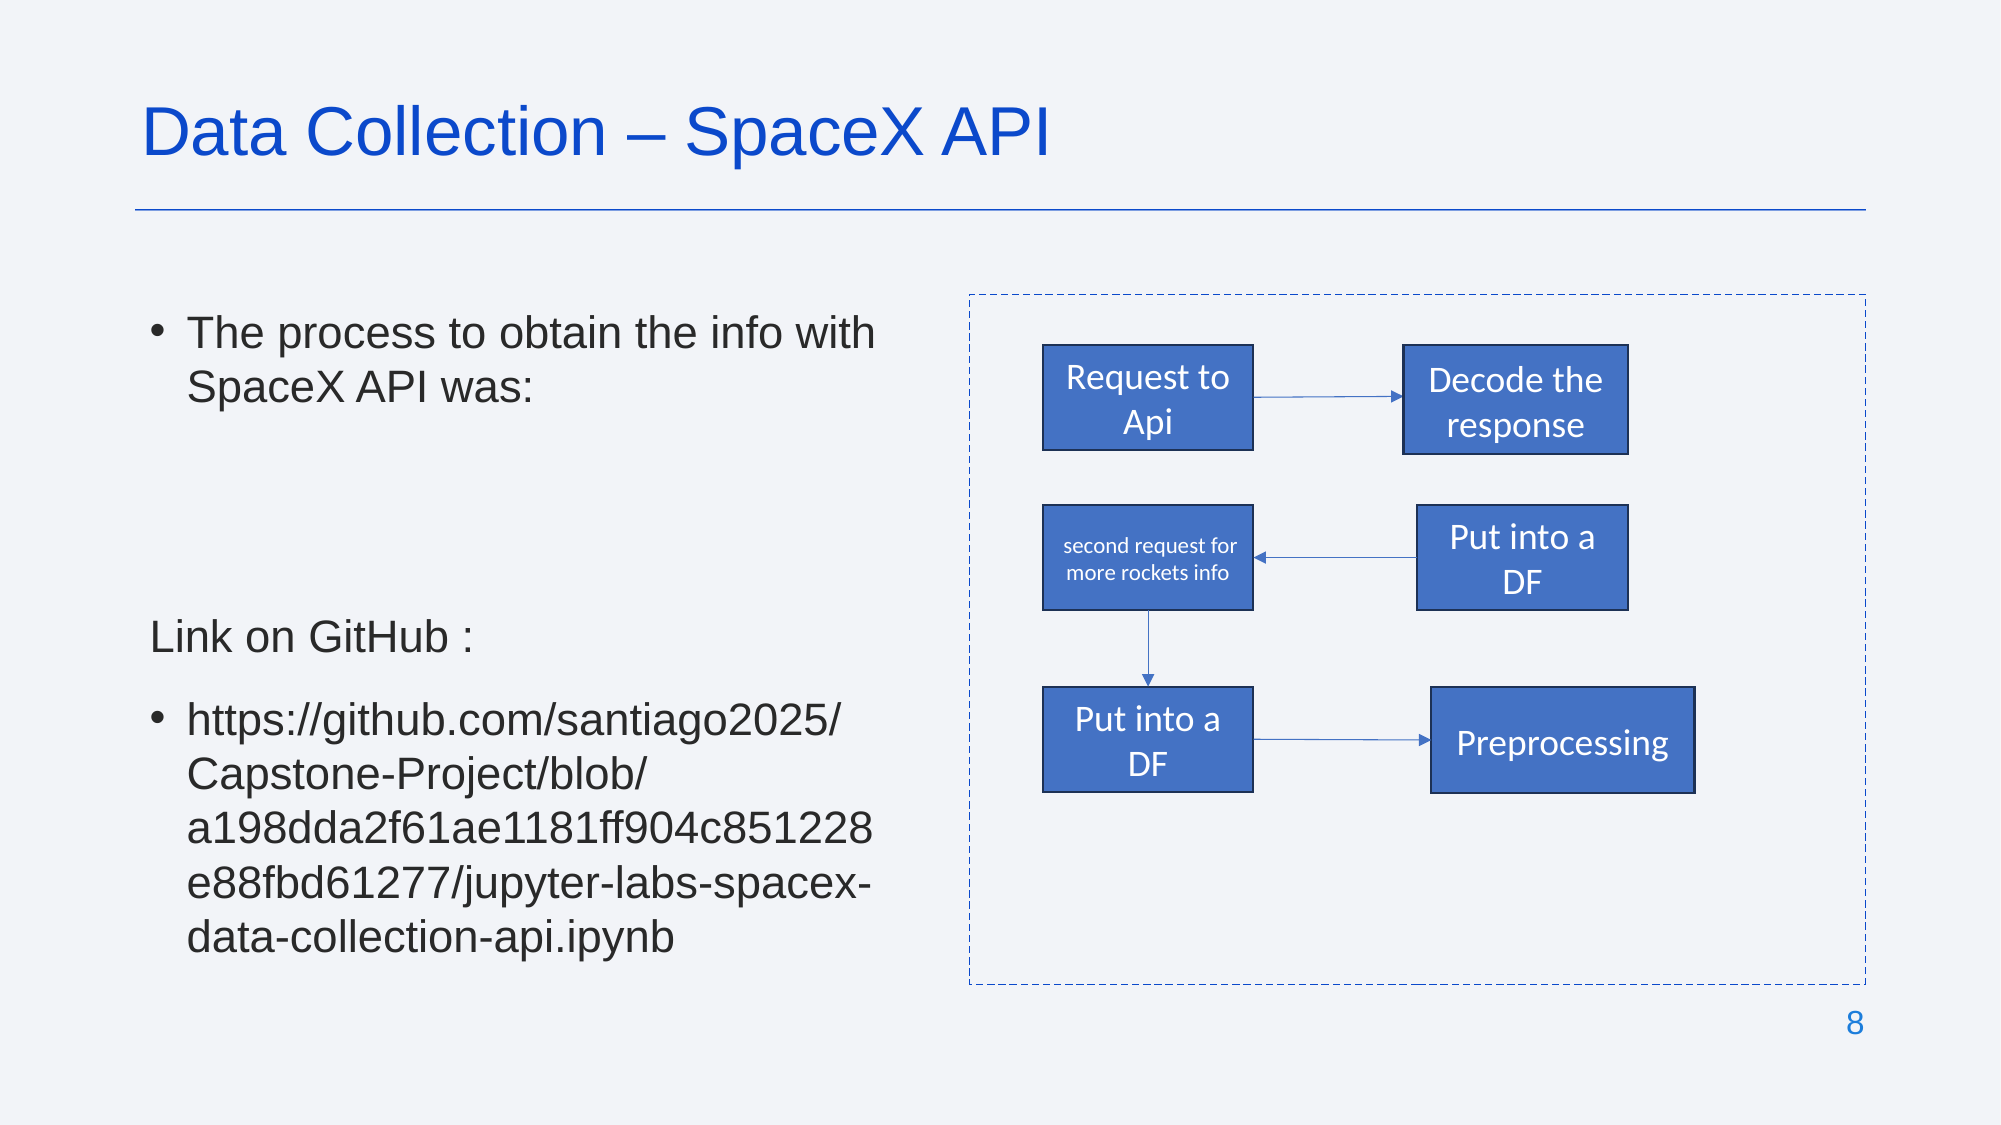

Data Collection – SpaceX API

The process to obtain the info with SpaceX API was:

Link on GitHub :
https://github.com/santiago2025/Capstone-Project/blob/a198dda2f61ae1181ff904c851228e88fbd61277/jupyter-labs-spacex-data-collection-api.ipynb

Request to Api
Decode the response
 second request for more rockets info
Put into a DF
Put into a DF
Preprocessing
8